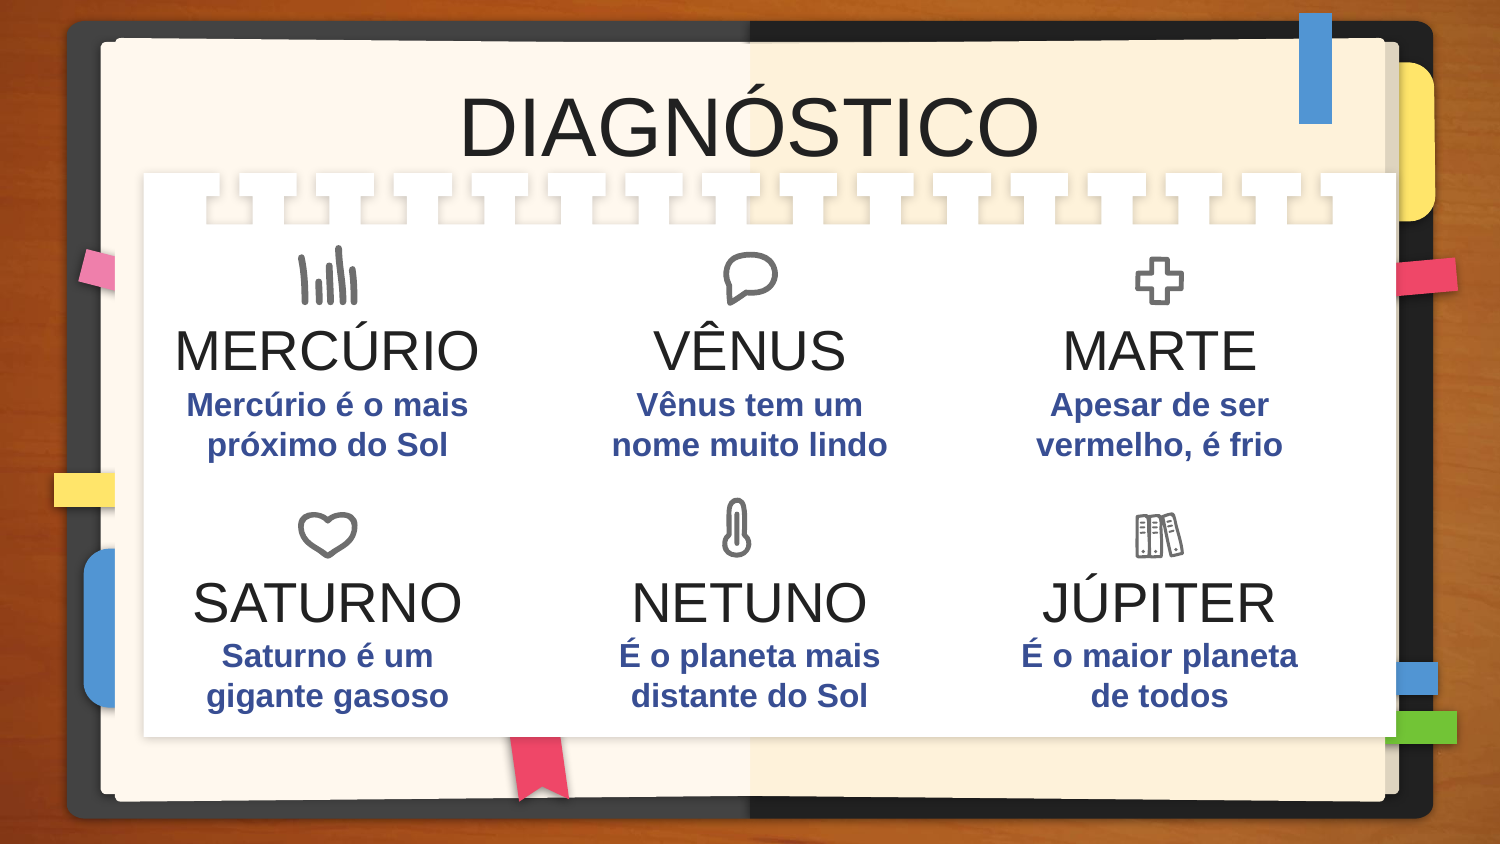

# DIAGNÓSTICO

VÊNUS
MARTE
MERCÚRIO
Vênus tem um nome muito lindo
Apesar de ser vermelho, é frio
Mercúrio é o mais próximo do Sol

SATURNO
NETUNO
JÚPITER
Saturno é um gigante gasoso

É o planeta mais distante do Sol

É o maior planeta de todos